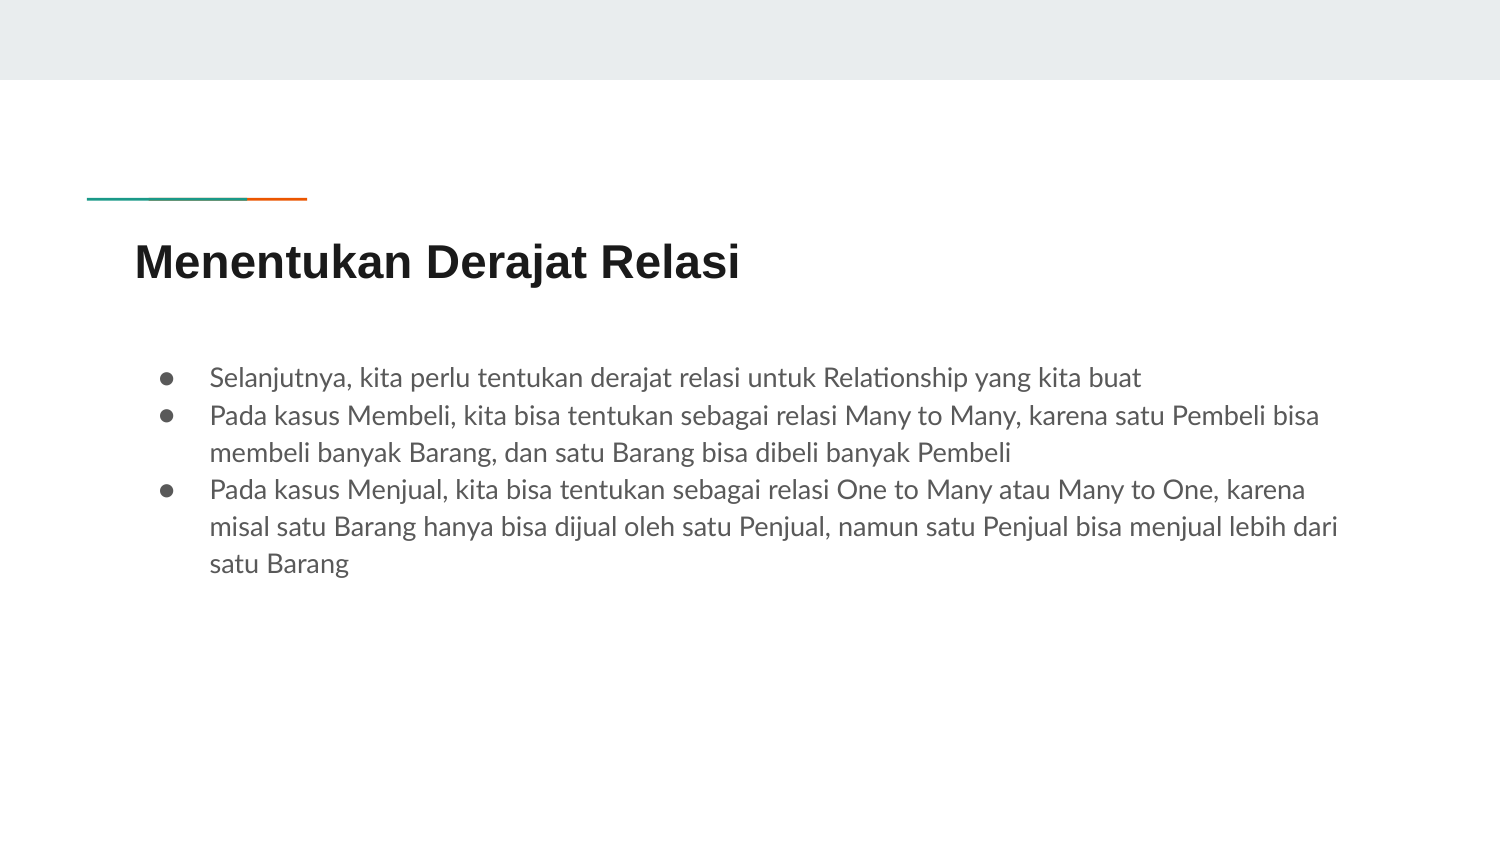

# Menentukan Derajat Relasi
Selanjutnya, kita perlu tentukan derajat relasi untuk Relationship yang kita buat
Pada kasus Membeli, kita bisa tentukan sebagai relasi Many to Many, karena satu Pembeli bisa membeli banyak Barang, dan satu Barang bisa dibeli banyak Pembeli
Pada kasus Menjual, kita bisa tentukan sebagai relasi One to Many atau Many to One, karena misal satu Barang hanya bisa dijual oleh satu Penjual, namun satu Penjual bisa menjual lebih dari satu Barang